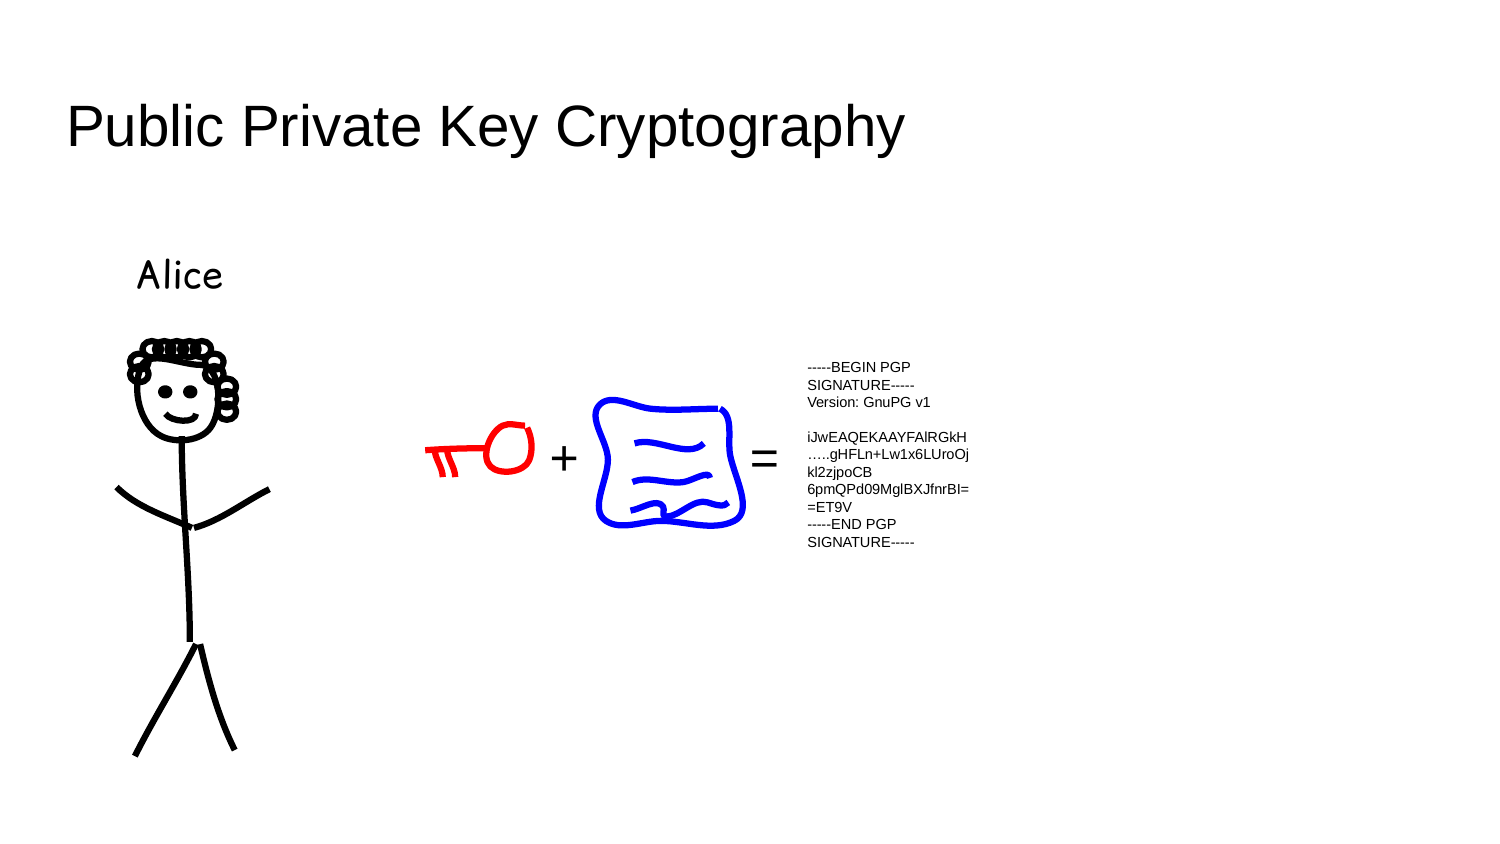

# Public Private Key Cryptography
Alice

-----BEGIN PGP SIGNATURE-----
Version: GnuPG v1

iJwEAQEKAAYFAlRGkH…..gHFLn+Lw1x6LUroOjkl2zjpoCB
6pmQPd09MglBXJfnrBI=
=ET9V
-----END PGP SIGNATURE-----

+
=